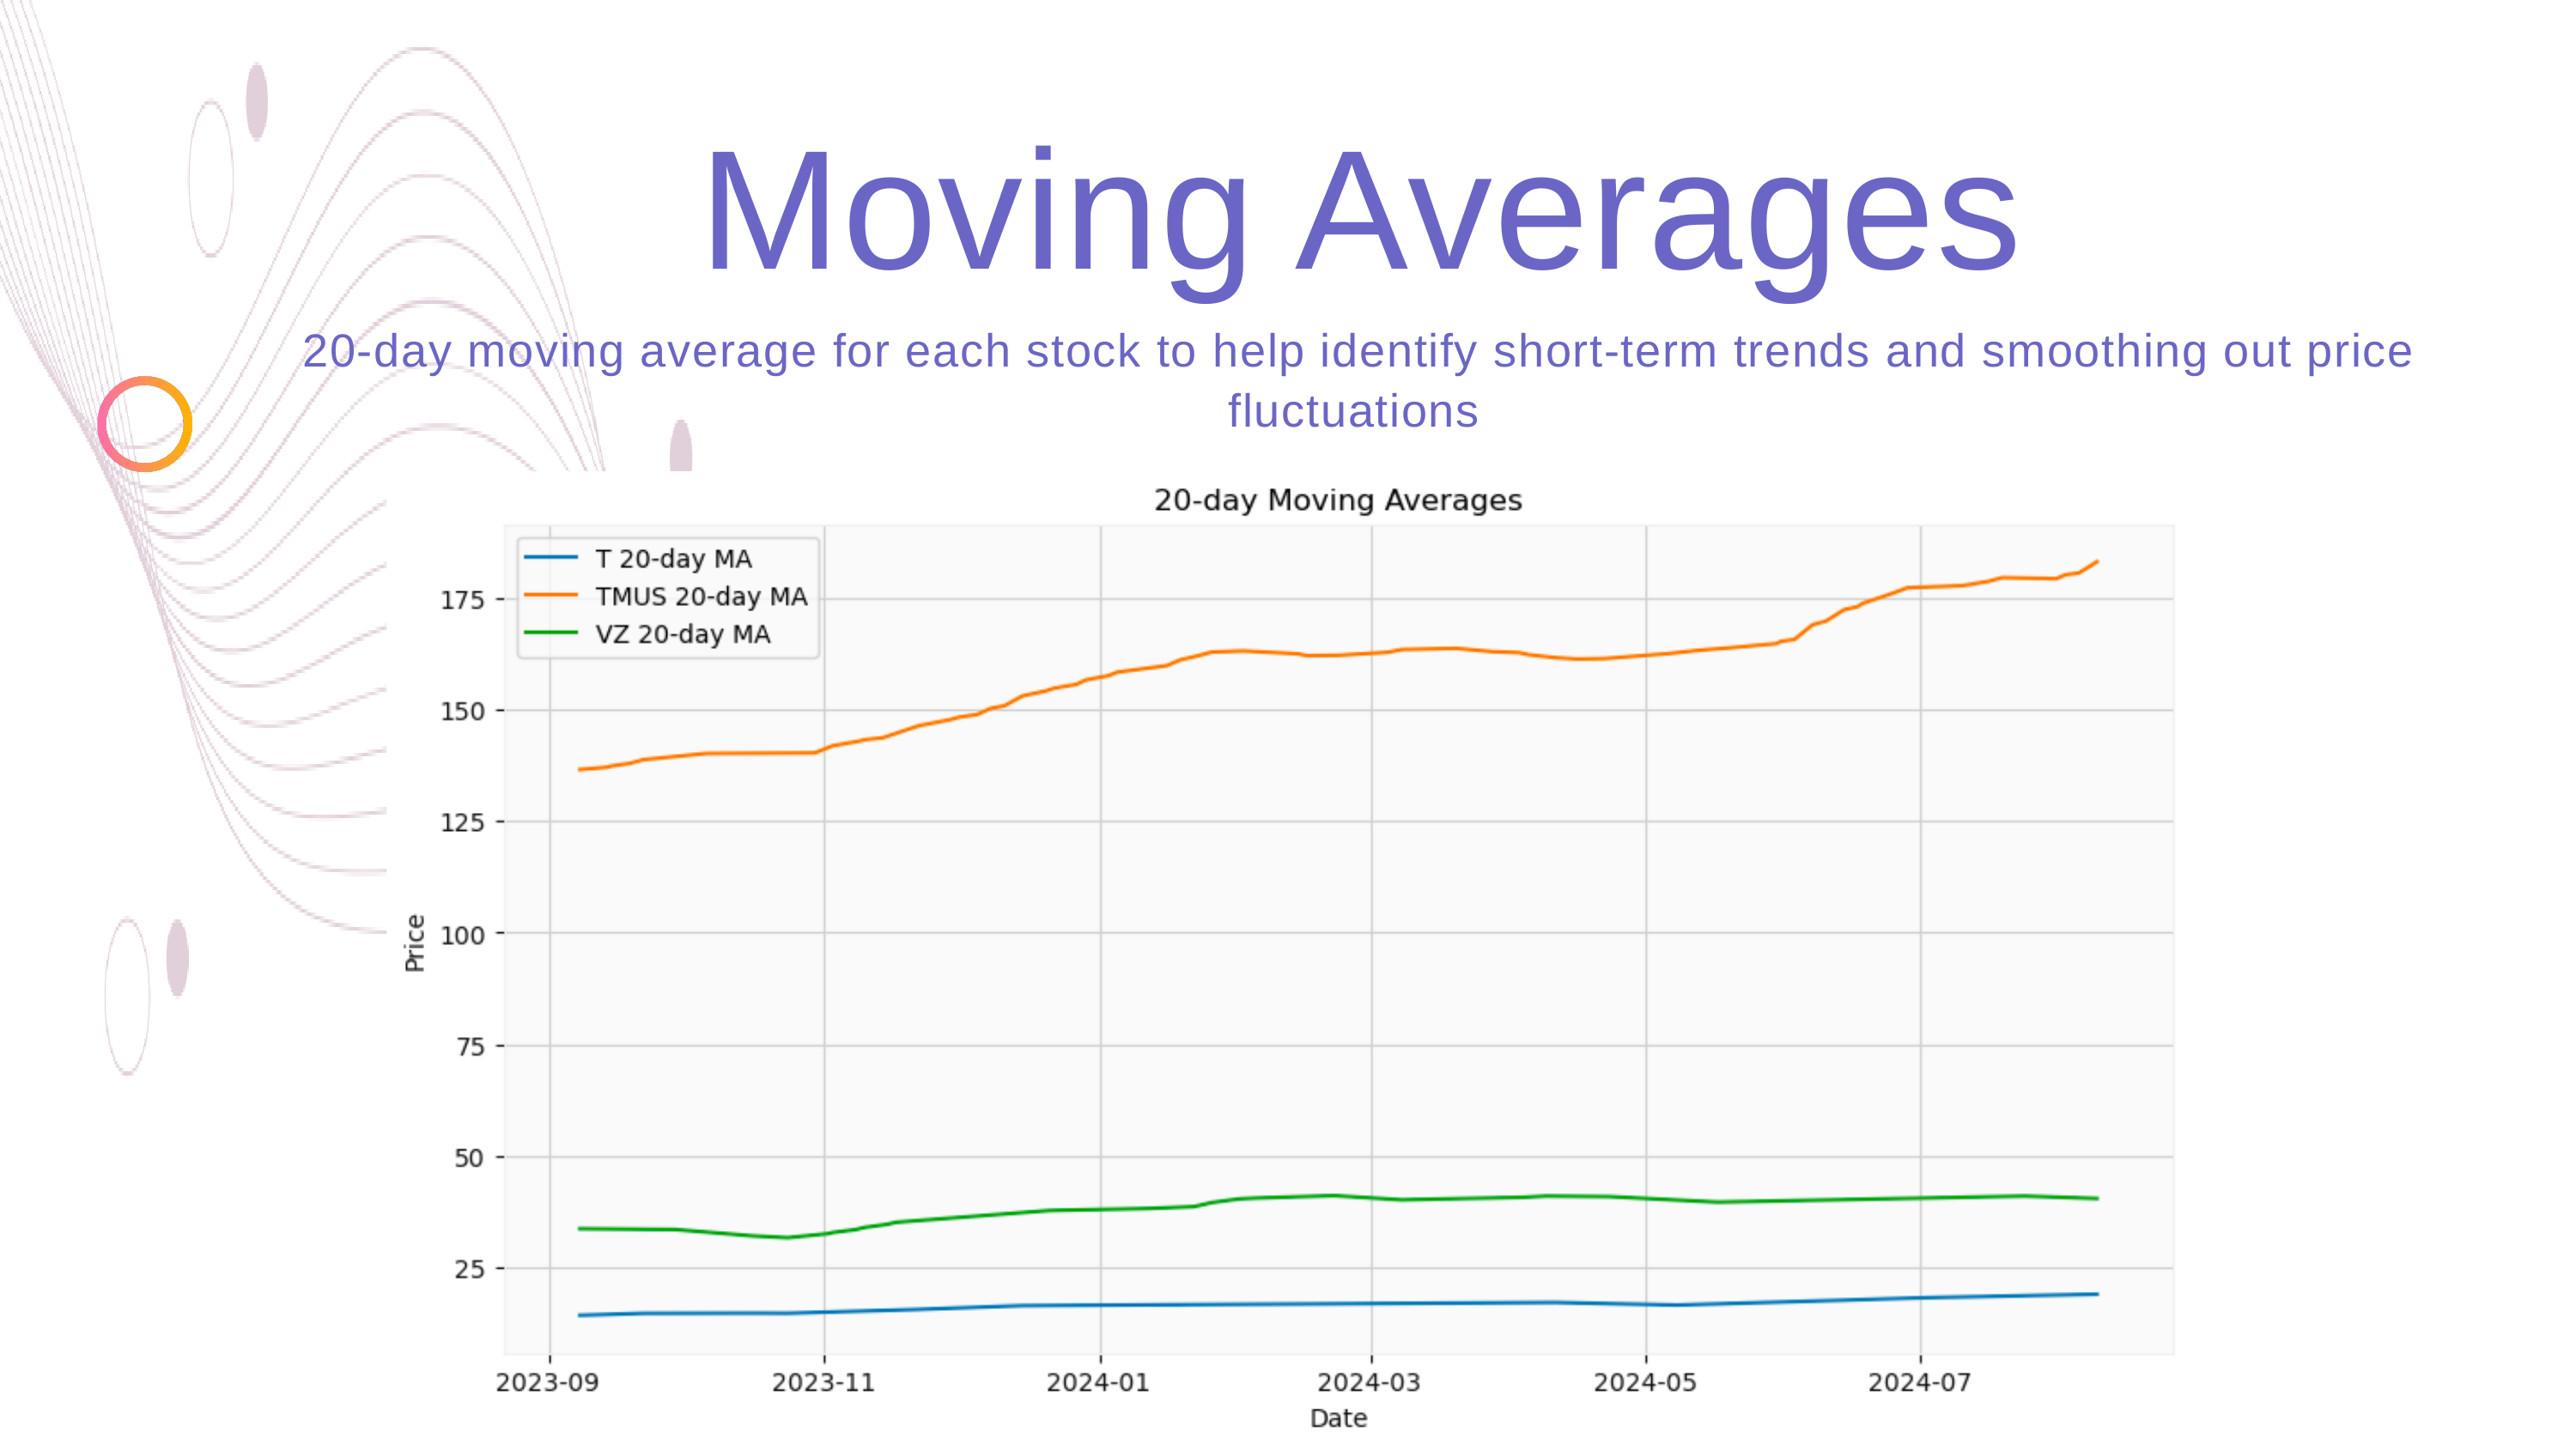

Moving Averages

20-day moving average for each stock to help identify short-term trends and smoothing out price fluctuations